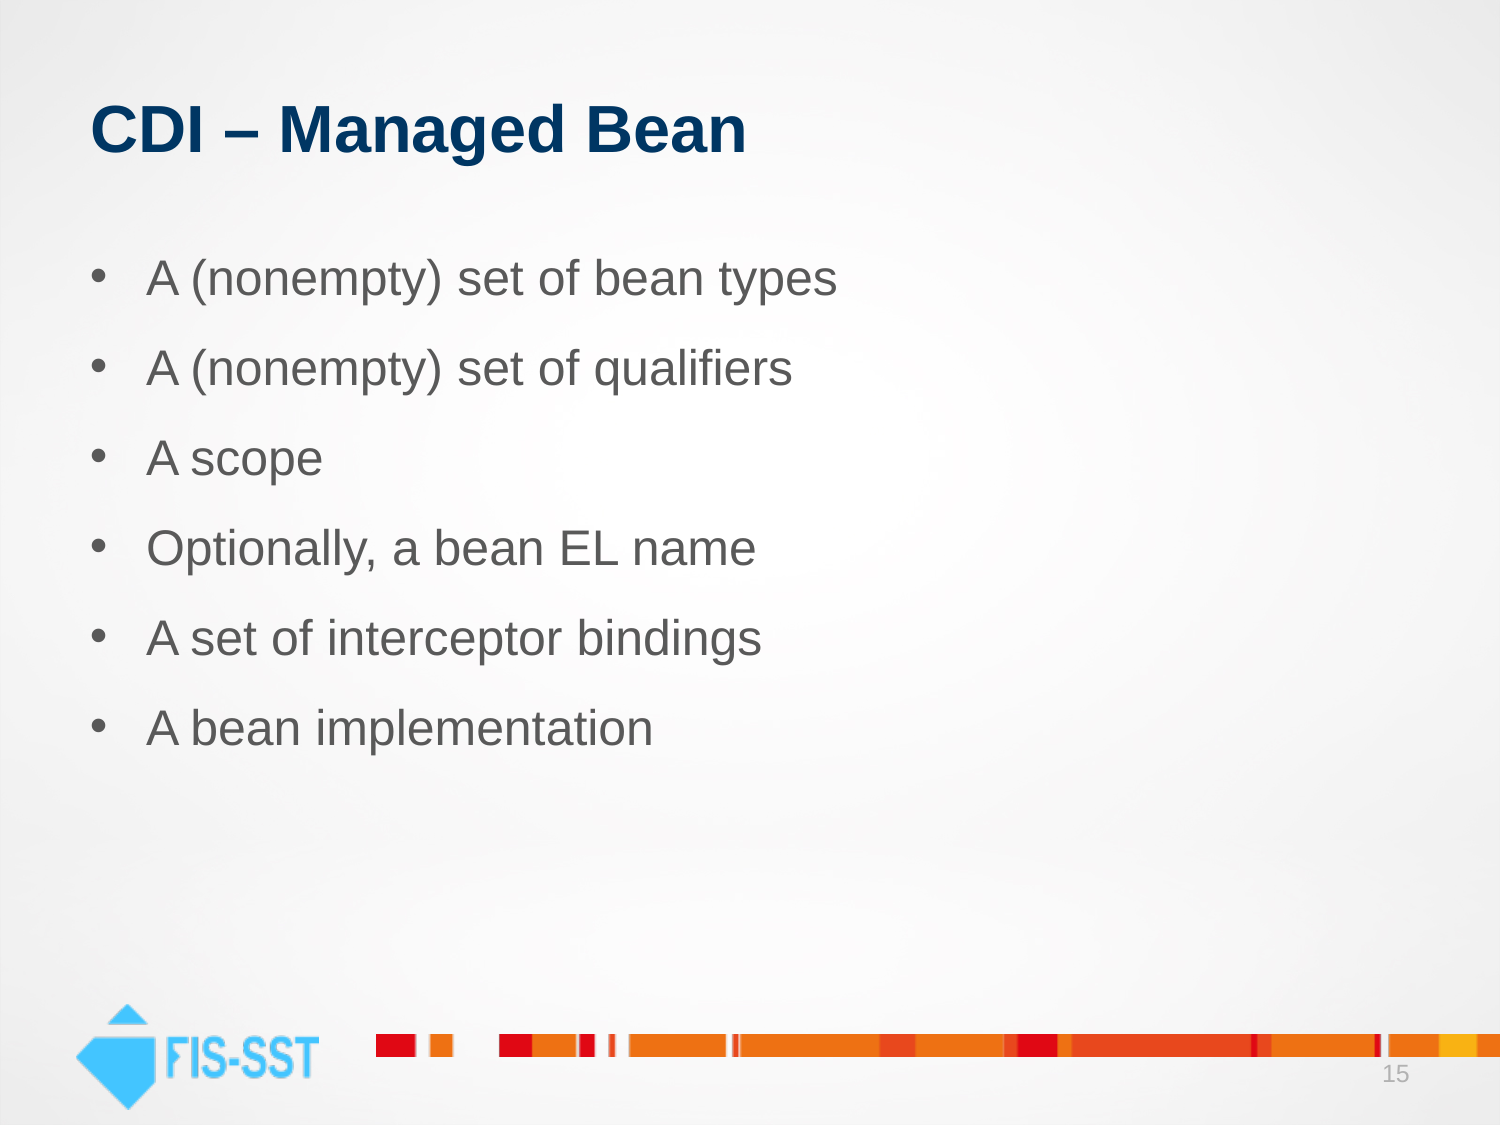

# CDI – Managed Bean
A (nonempty) set of bean types
A (nonempty) set of qualifiers
A scope
Optionally, a bean EL name
A set of interceptor bindings
A bean implementation
15